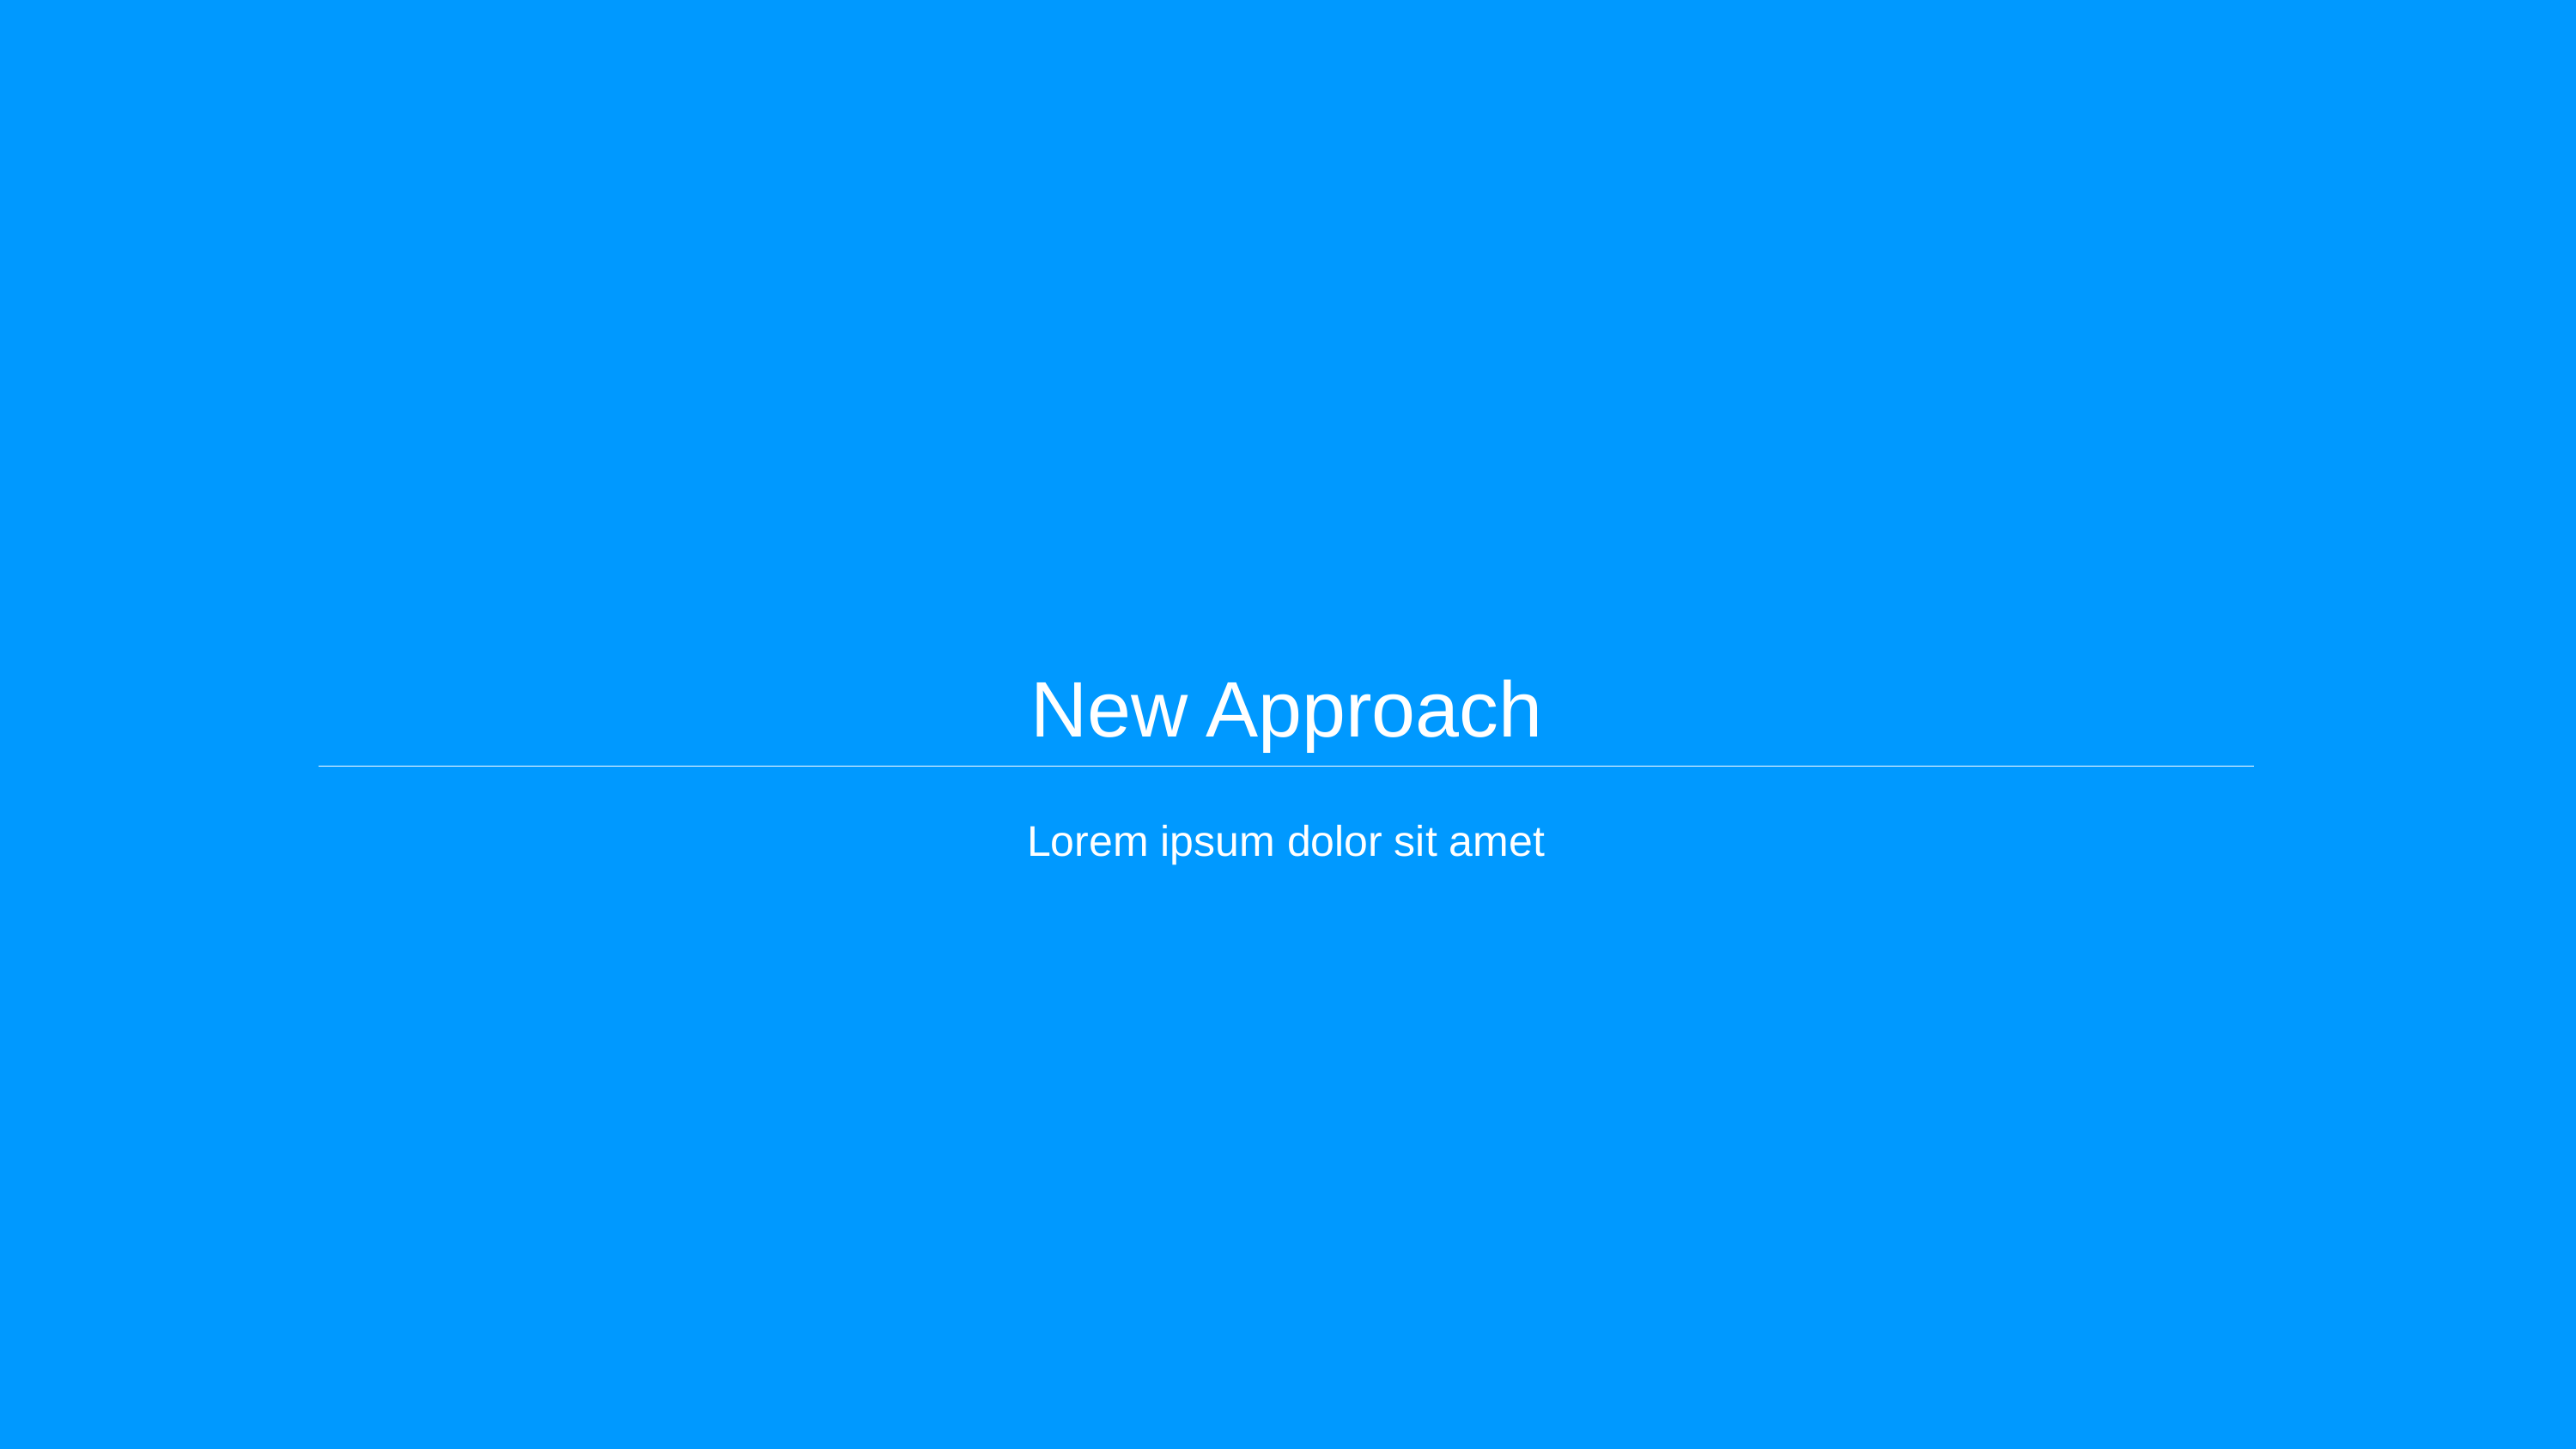

# New Approach
Lorem ipsum dolor sit amet